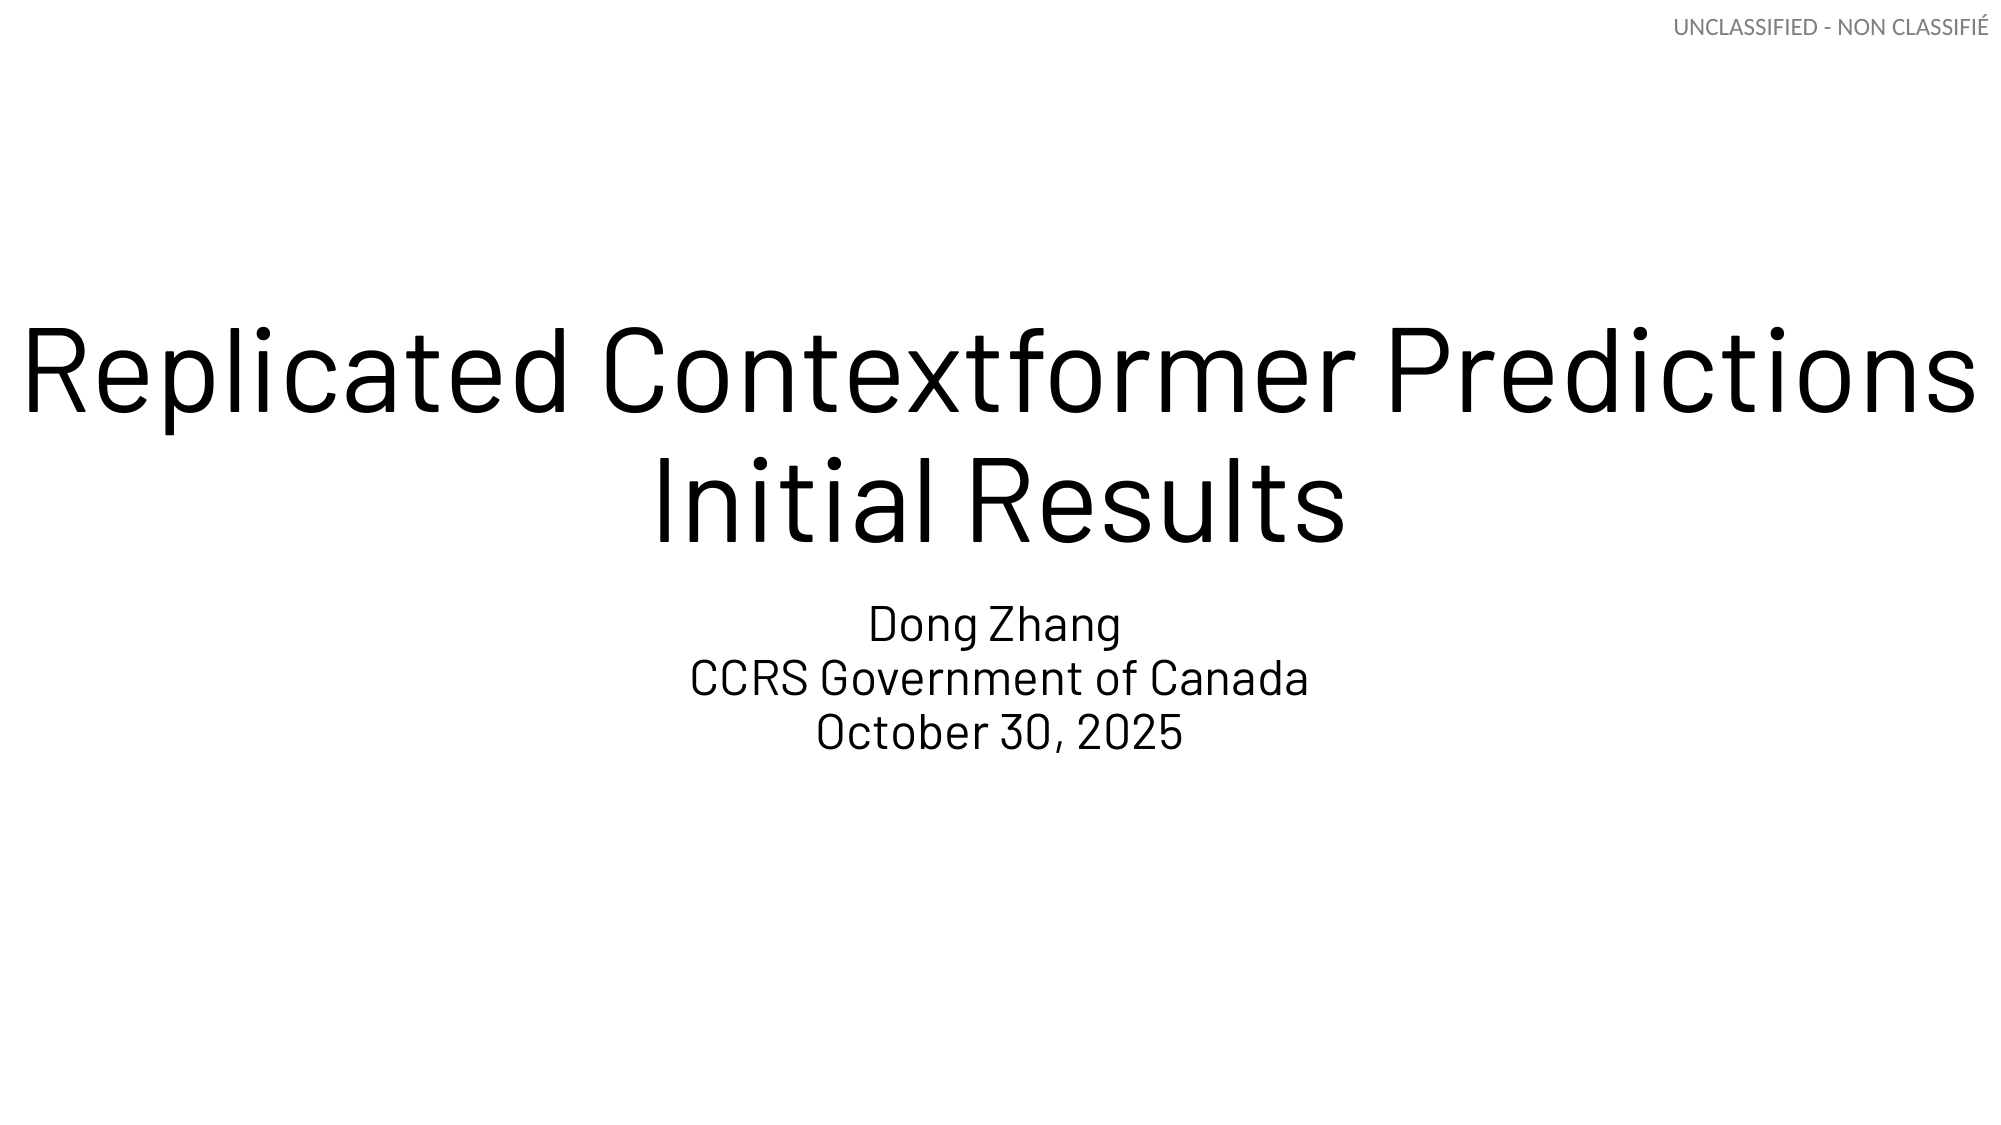

# Replicated Contextformer Predictions Initial Results
Dong Zhang
CCRS Government of Canada
October 30, 2025